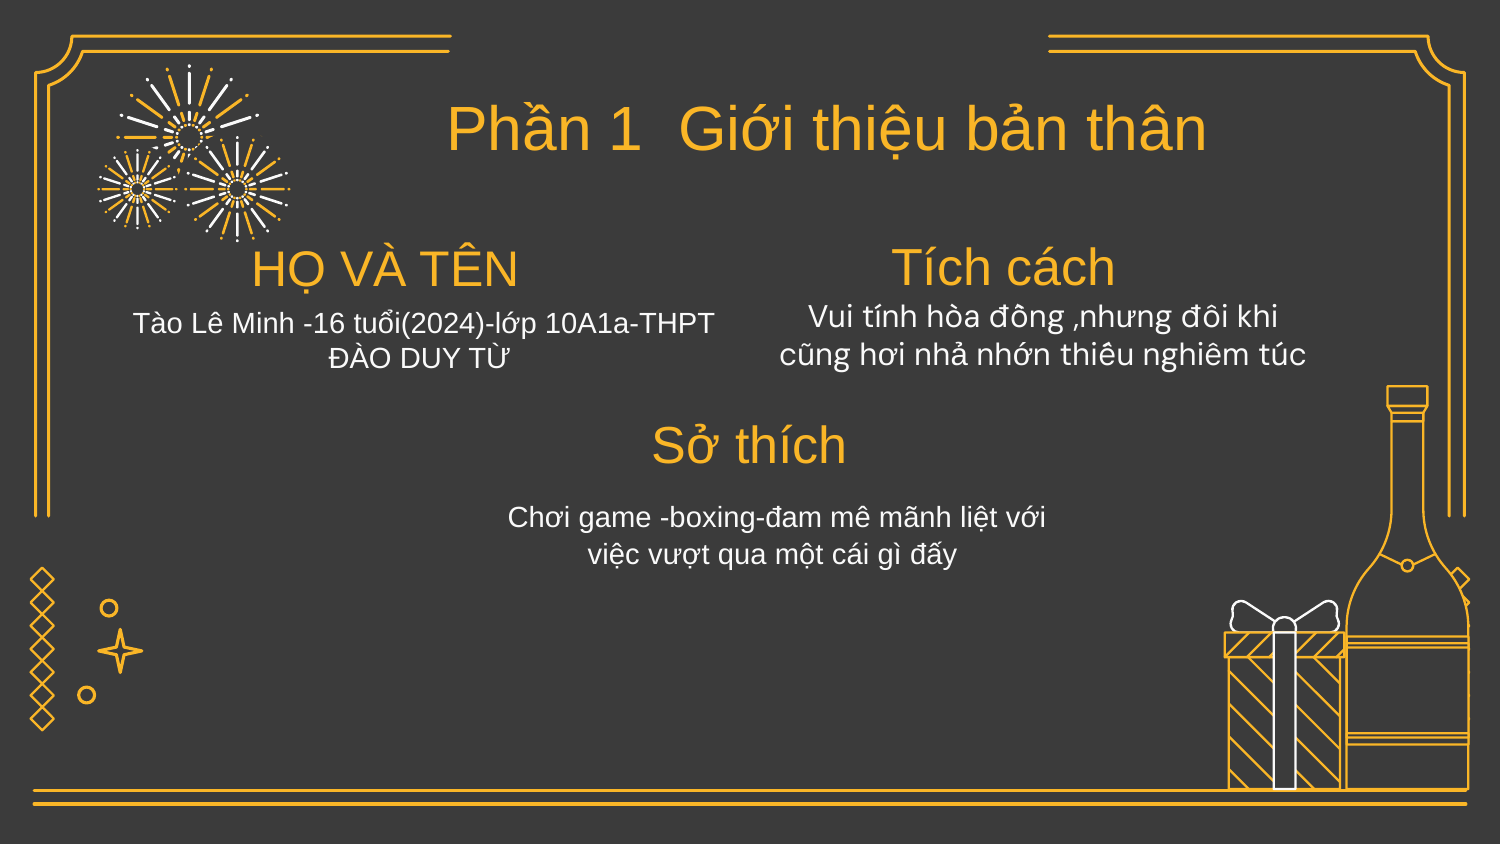

# Phần 1  Giới thiệu bản thân

HỌ VÀ TÊN
Tích cách
Vui tính hòa đồng ,nhưng đôi khi cũng hơi nhả nhớn thiếu nghiêm túc
Tào Lê Minh -16 tuổi(2024)-lớp 10A1a-THPT ĐÀO DUY TỪ

Sở thích
Chơi game -boxing-đam mê mãnh liệt với việc vượt qua một cái gì đấy